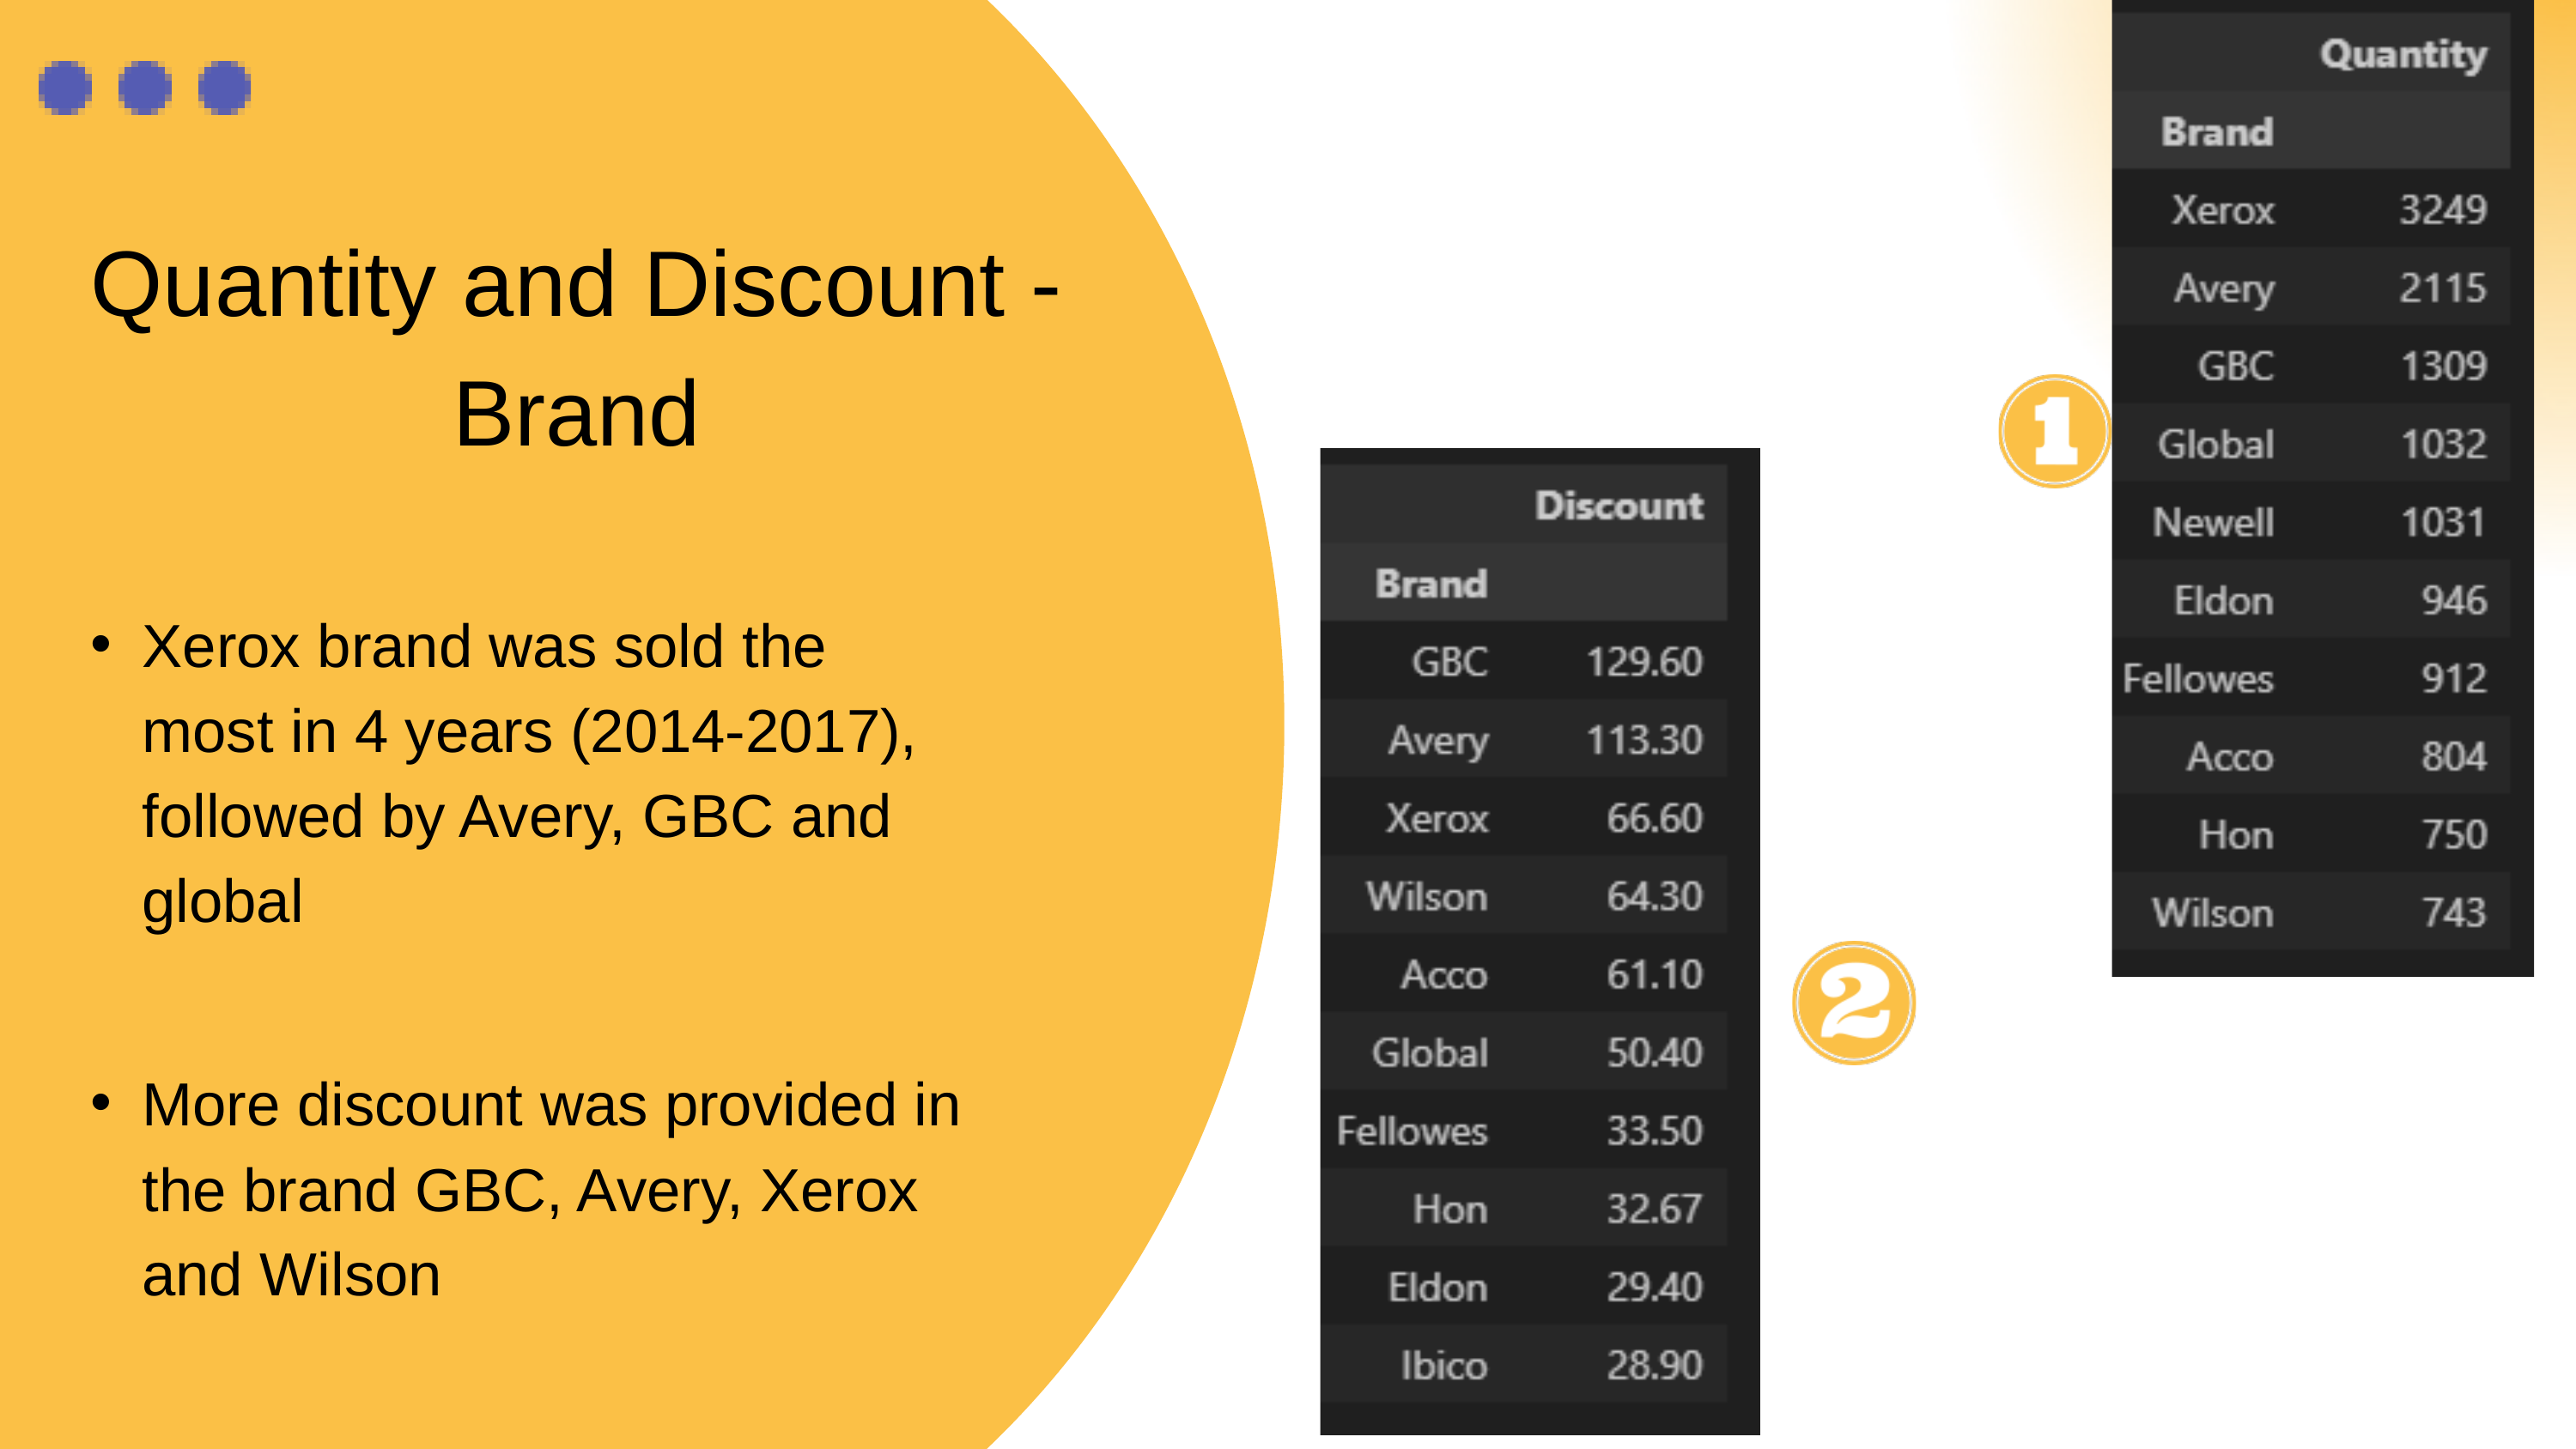

Quantity and Discount - Brand

Xerox brand was sold the most in 4 years (2014-2017), followed by Avery, GBC and global

More discount was provided in the brand GBC, Avery, Xerox and Wilson